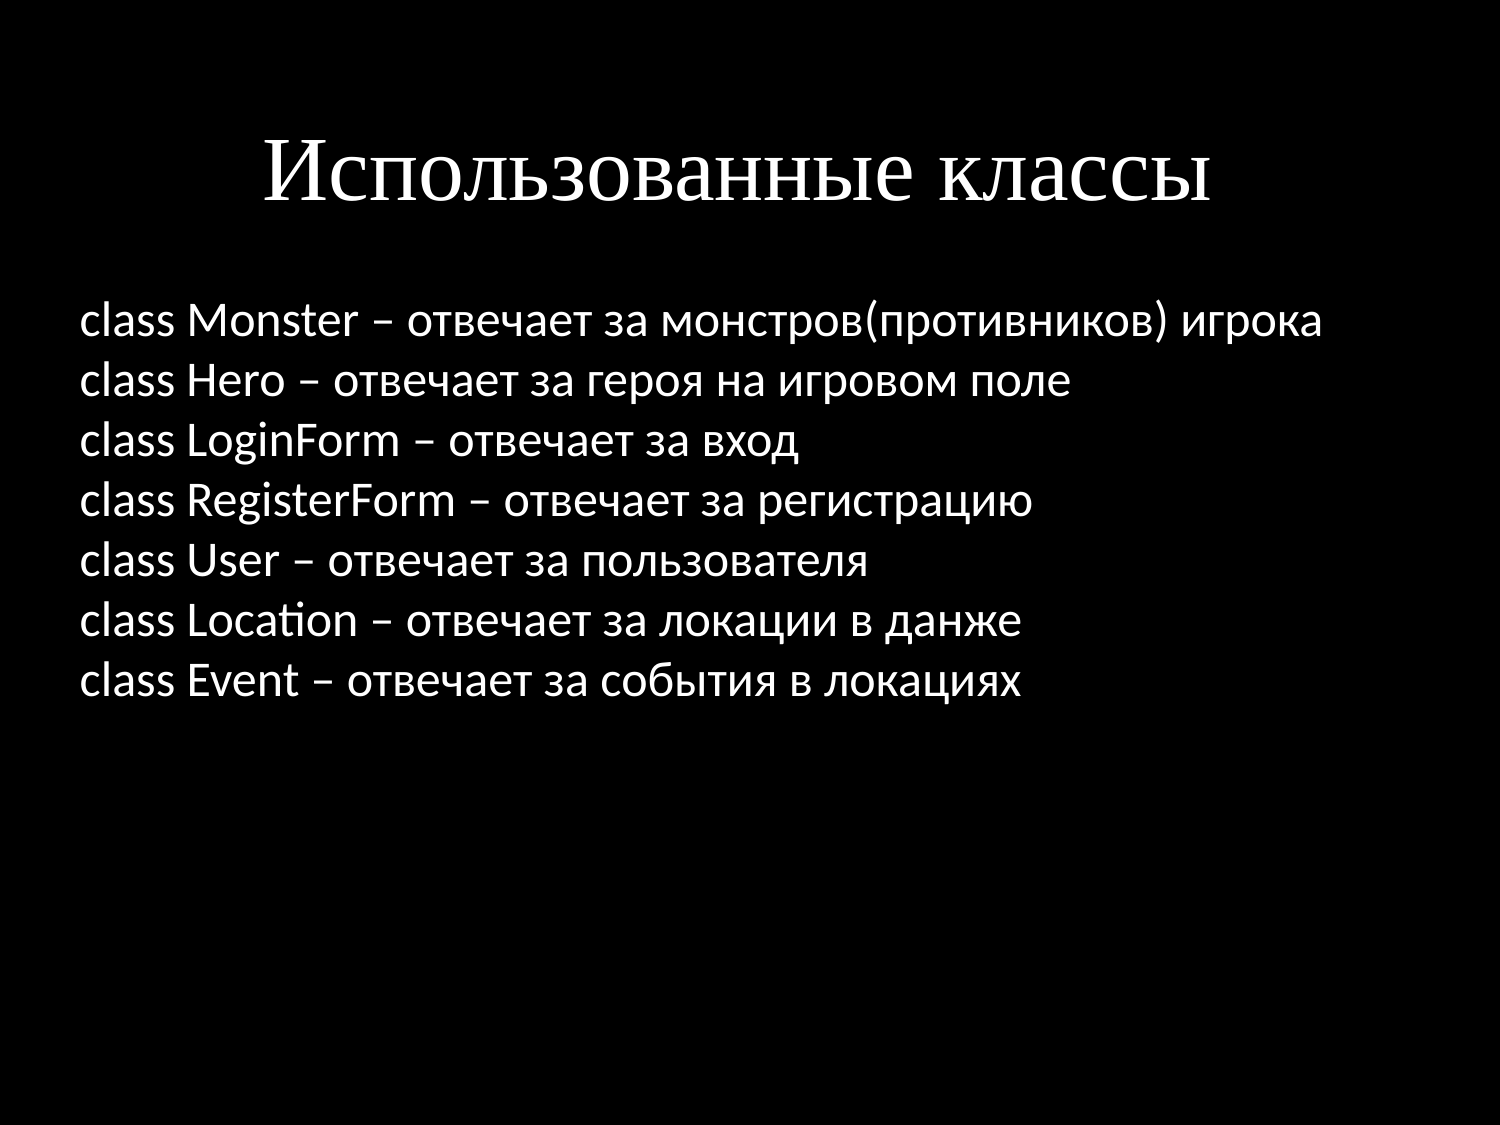

# Использованные классы
class Monster – отвечает за монстров(противников) игрока
class Hero – отвечает за героя на игровом поле
class LoginForm – отвечает за вход
class RegisterForm – отвечает за регистрацию
class User – отвечает за пользователя
class Location – отвечает за локации в данже
class Event – отвечает за события в локациях